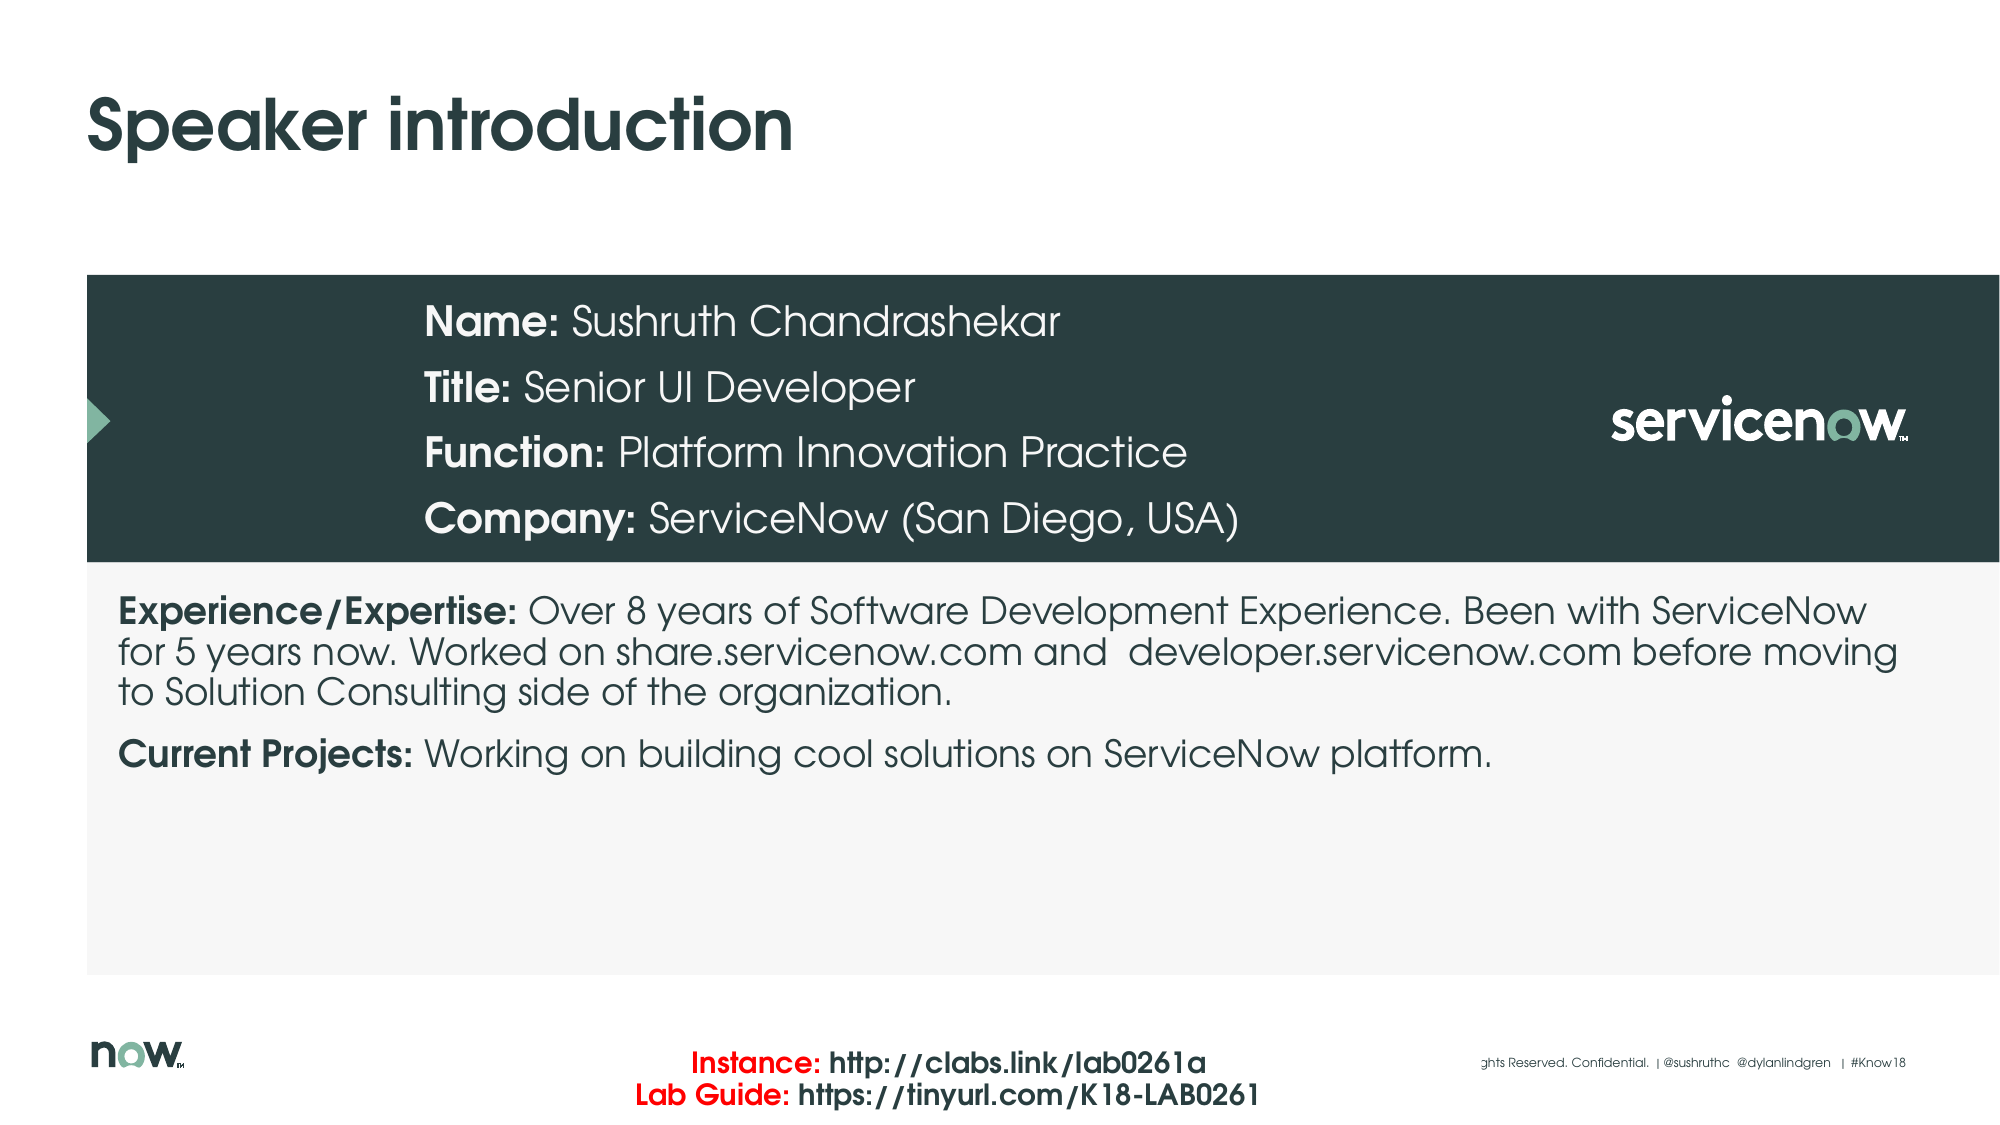

# Speaker introduction

Name: Sushruth Chandrashekar
Title: Senior UI Developer
Function: Platform Innovation Practice
Company: ServiceNow (San Diego, USA)

Experience/Expertise: Over 8 years of Software Development Experience. Been with ServiceNow for 5 years now. Worked on share.servicenow.com and  developer.servicenow.com before moving to Solution Consulting side of the organization.
Current Projects: Working on building cool solutions on ServiceNow platform.